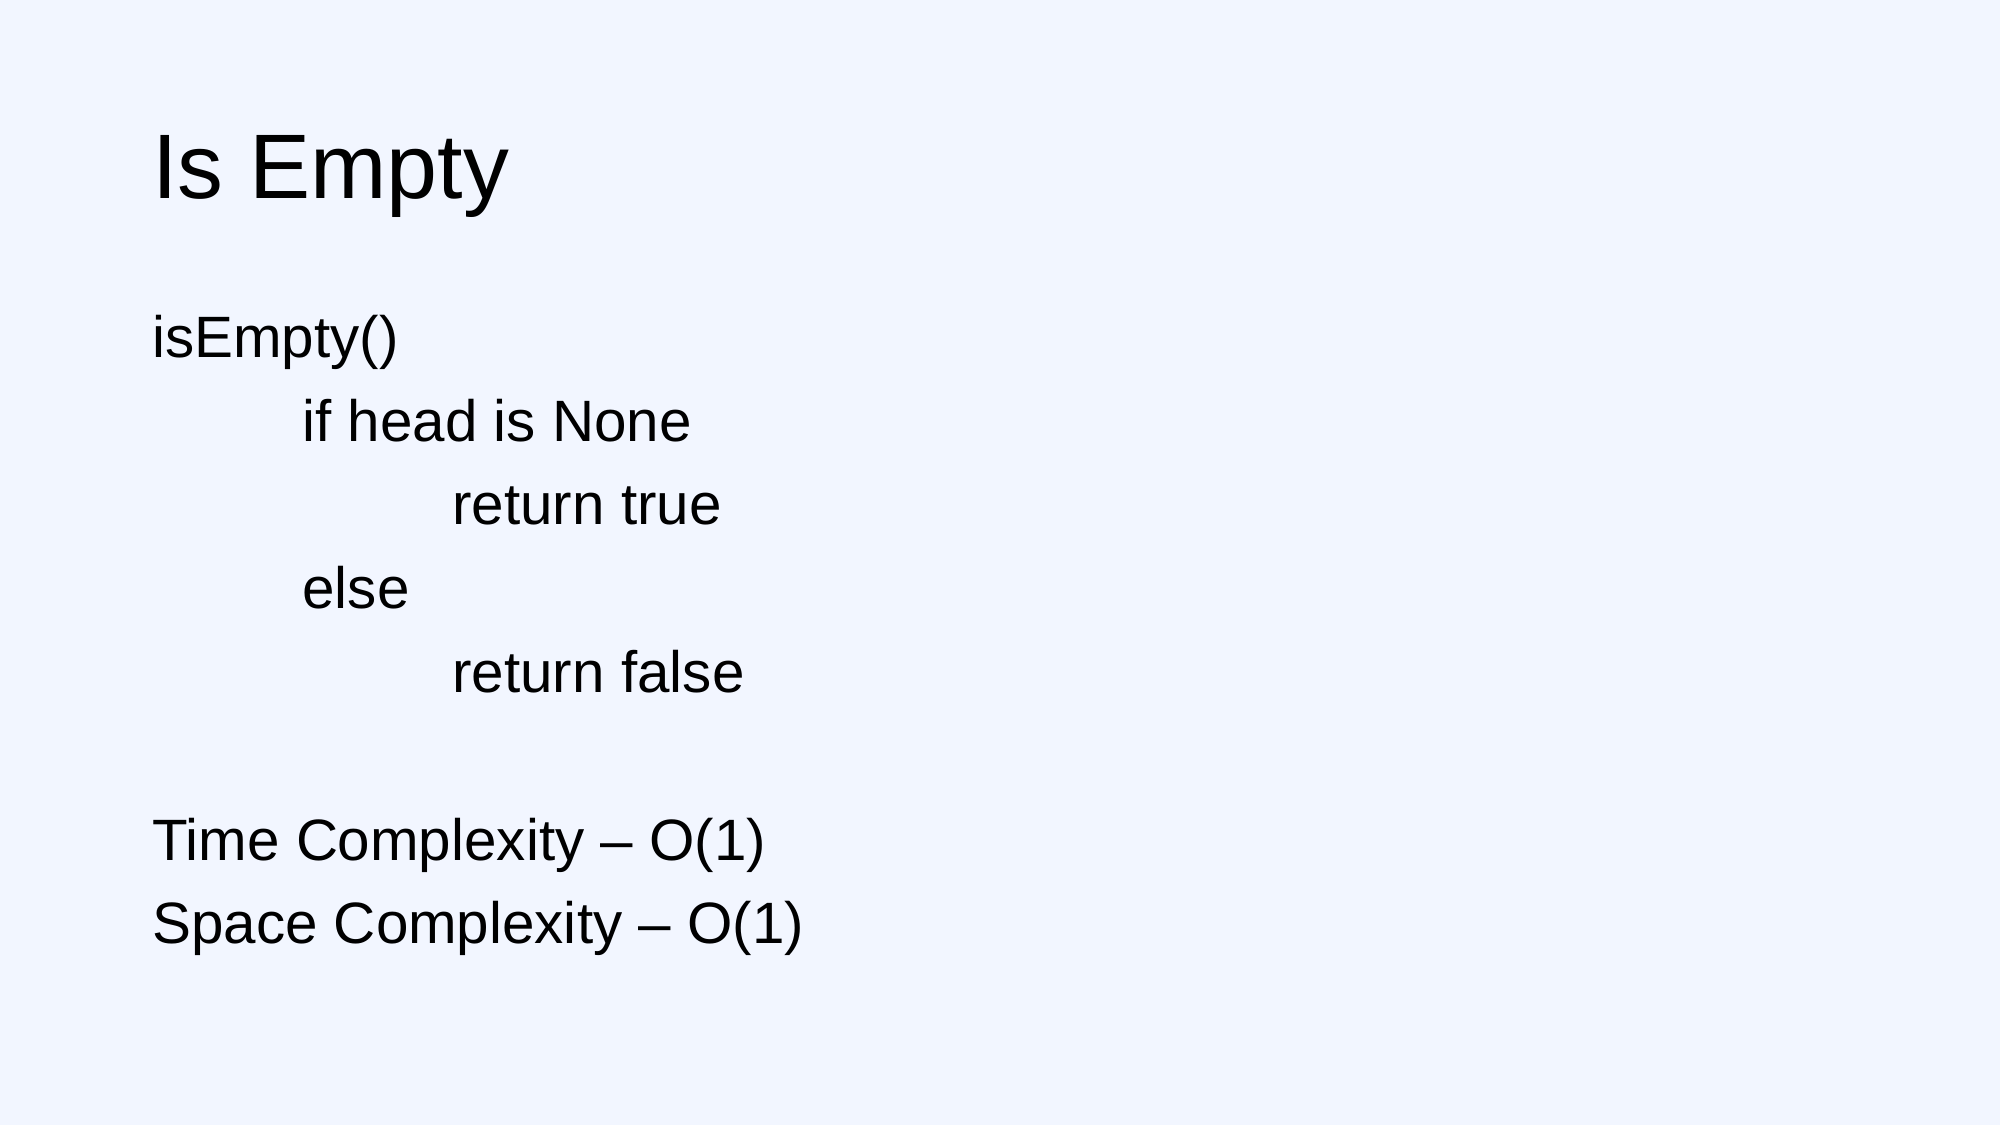

# Is Empty
isEmpty()
	if head is None
		return true
	else
		return false

Time Complexity – O(1)
Space Complexity – O(1)